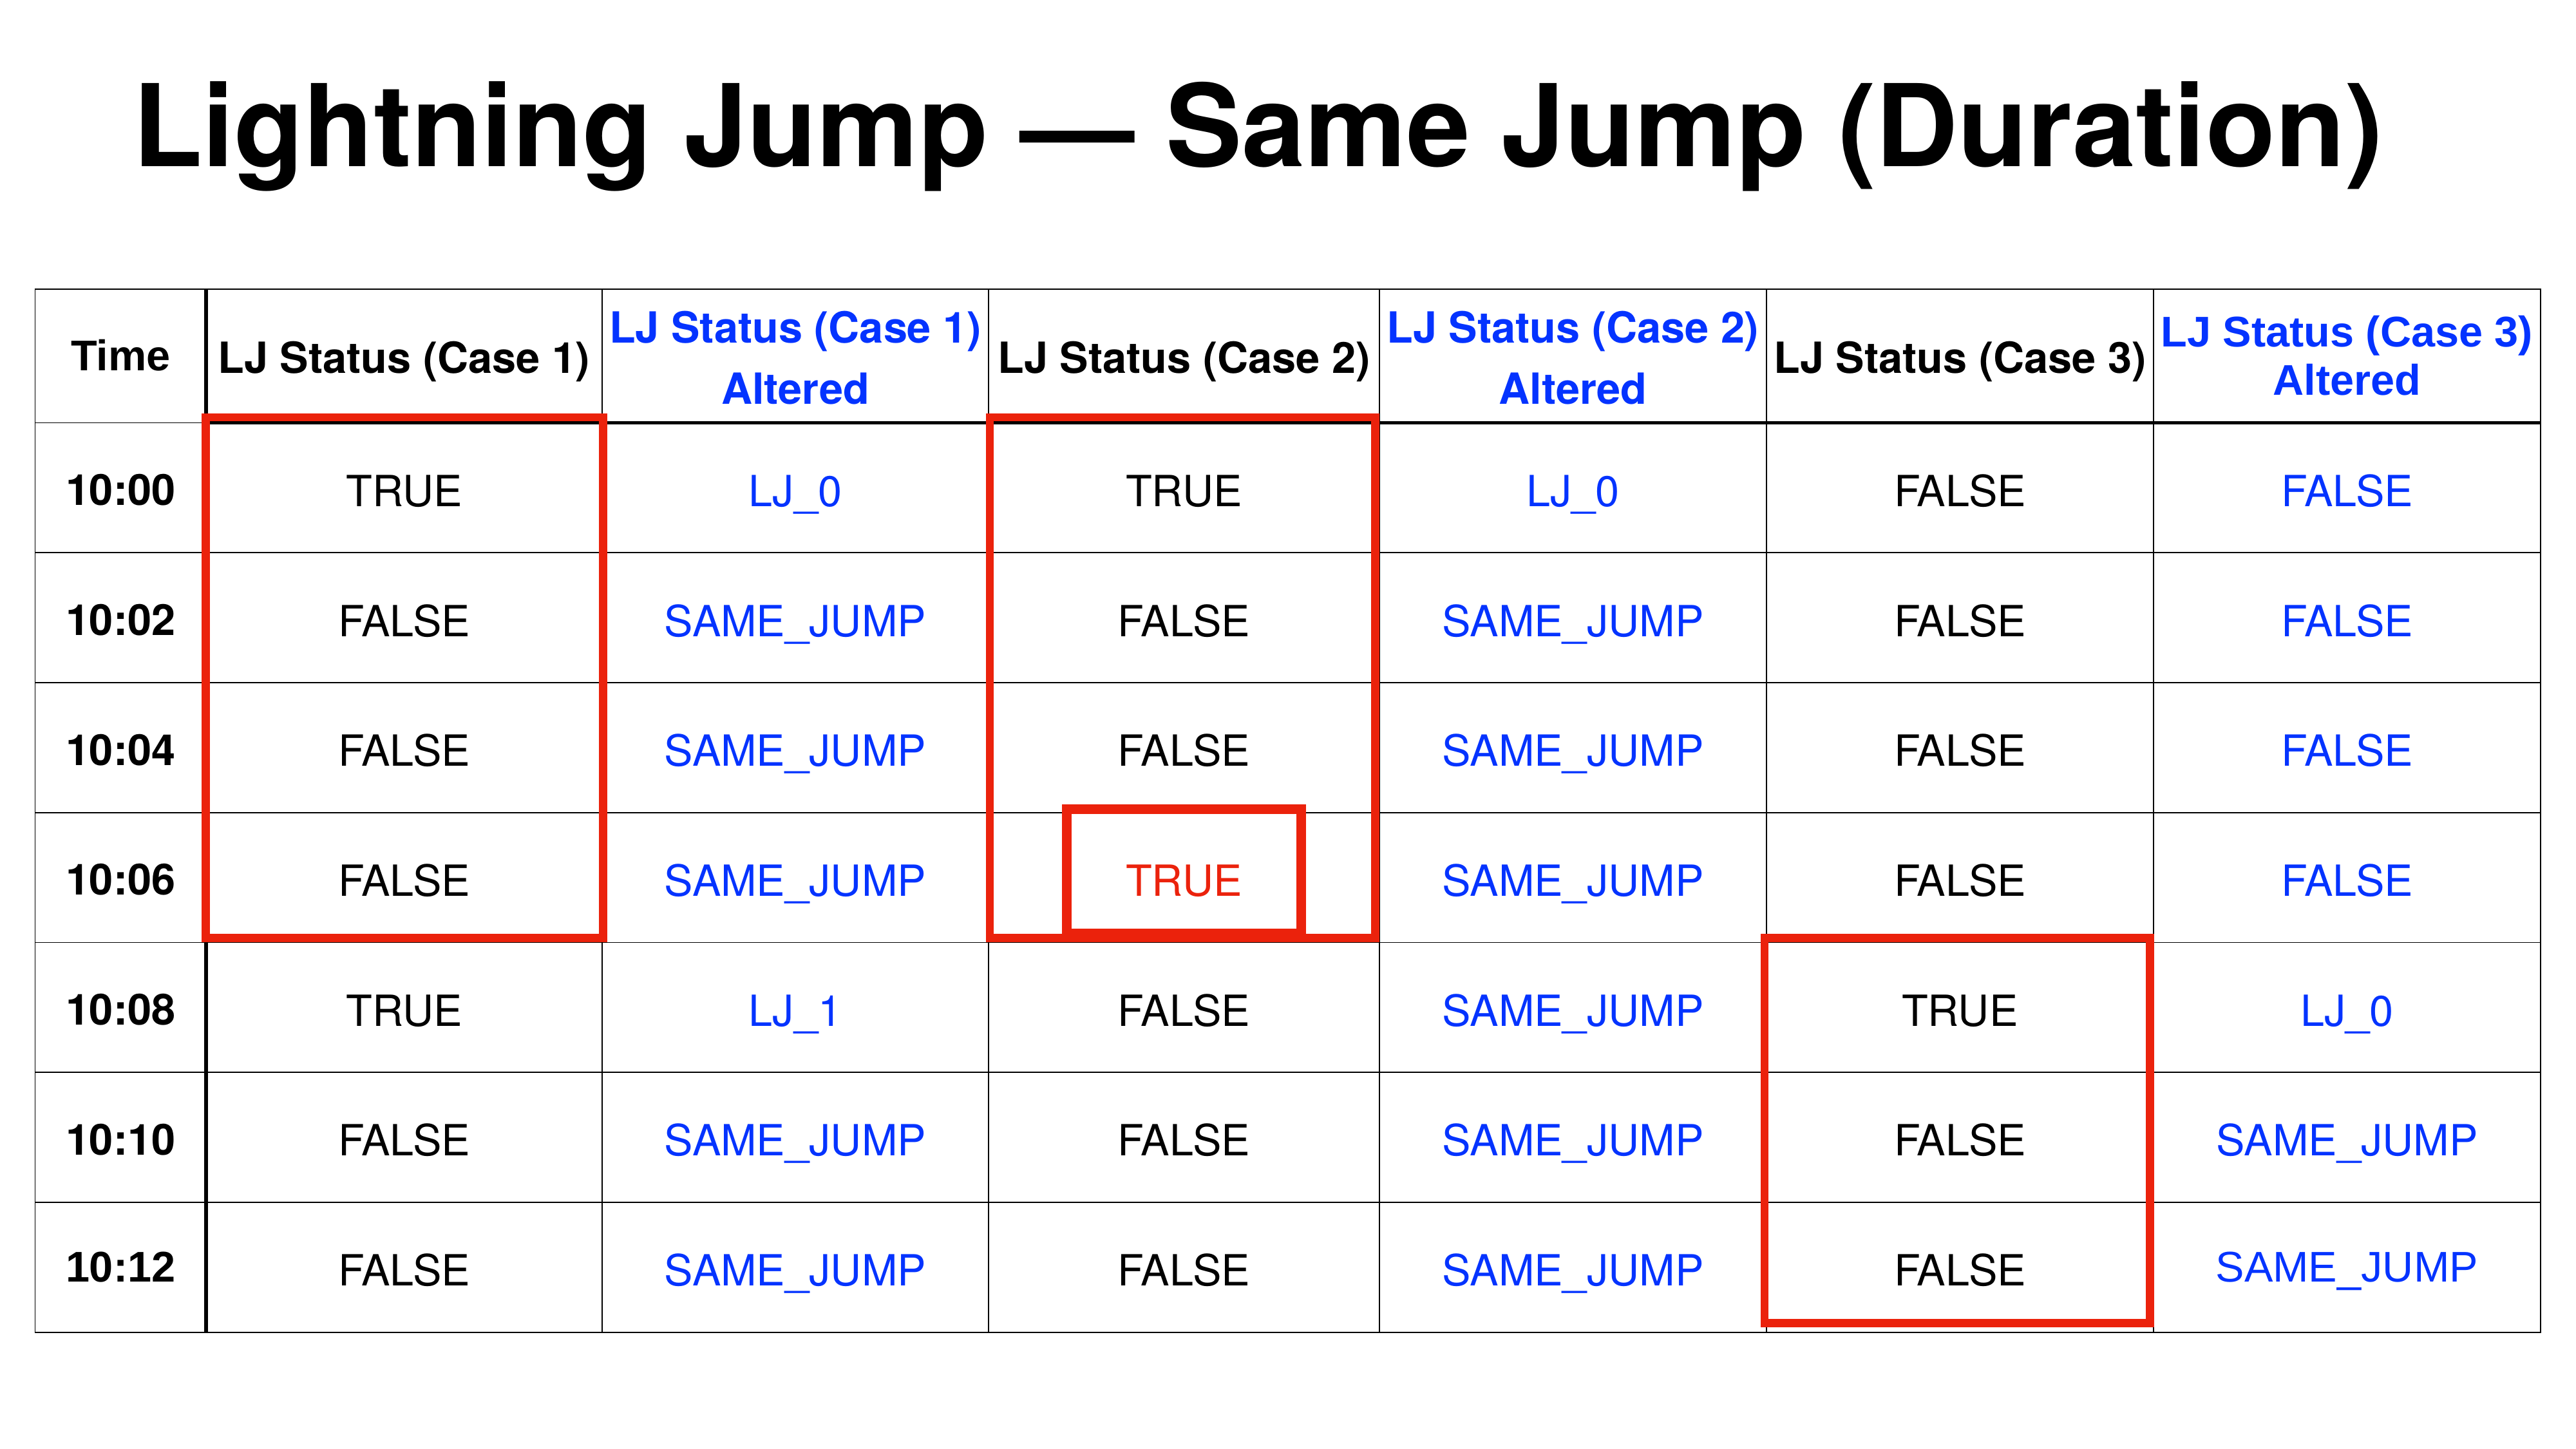

# Lightning Jump — Same Jump (Duration)
| Time | LJ Status (Case 1) | LJ Status (Case 1) Altered | LJ Status (Case 2) | LJ Status (Case 2) Altered | LJ Status (Case 3) | LJ Status (Case 3) Altered |
| --- | --- | --- | --- | --- | --- | --- |
| 10:00 | TRUE | LJ\_0 | TRUE | LJ\_0 | FALSE | FALSE |
| 10:02 | FALSE | SAME\_JUMP | FALSE | SAME\_JUMP | FALSE | FALSE |
| 10:04 | FALSE | SAME\_JUMP | FALSE | SAME\_JUMP | FALSE | FALSE |
| 10:06 | FALSE | SAME\_JUMP | TRUE | SAME\_JUMP | FALSE | FALSE |
| 10:08 | TRUE | LJ\_1 | FALSE | SAME\_JUMP | TRUE | LJ\_0 |
| 10:10 | FALSE | SAME\_JUMP | FALSE | SAME\_JUMP | FALSE | SAME\_JUMP |
| 10:12 | FALSE | SAME\_JUMP | FALSE | SAME\_JUMP | FALSE | SAME\_JUMP |